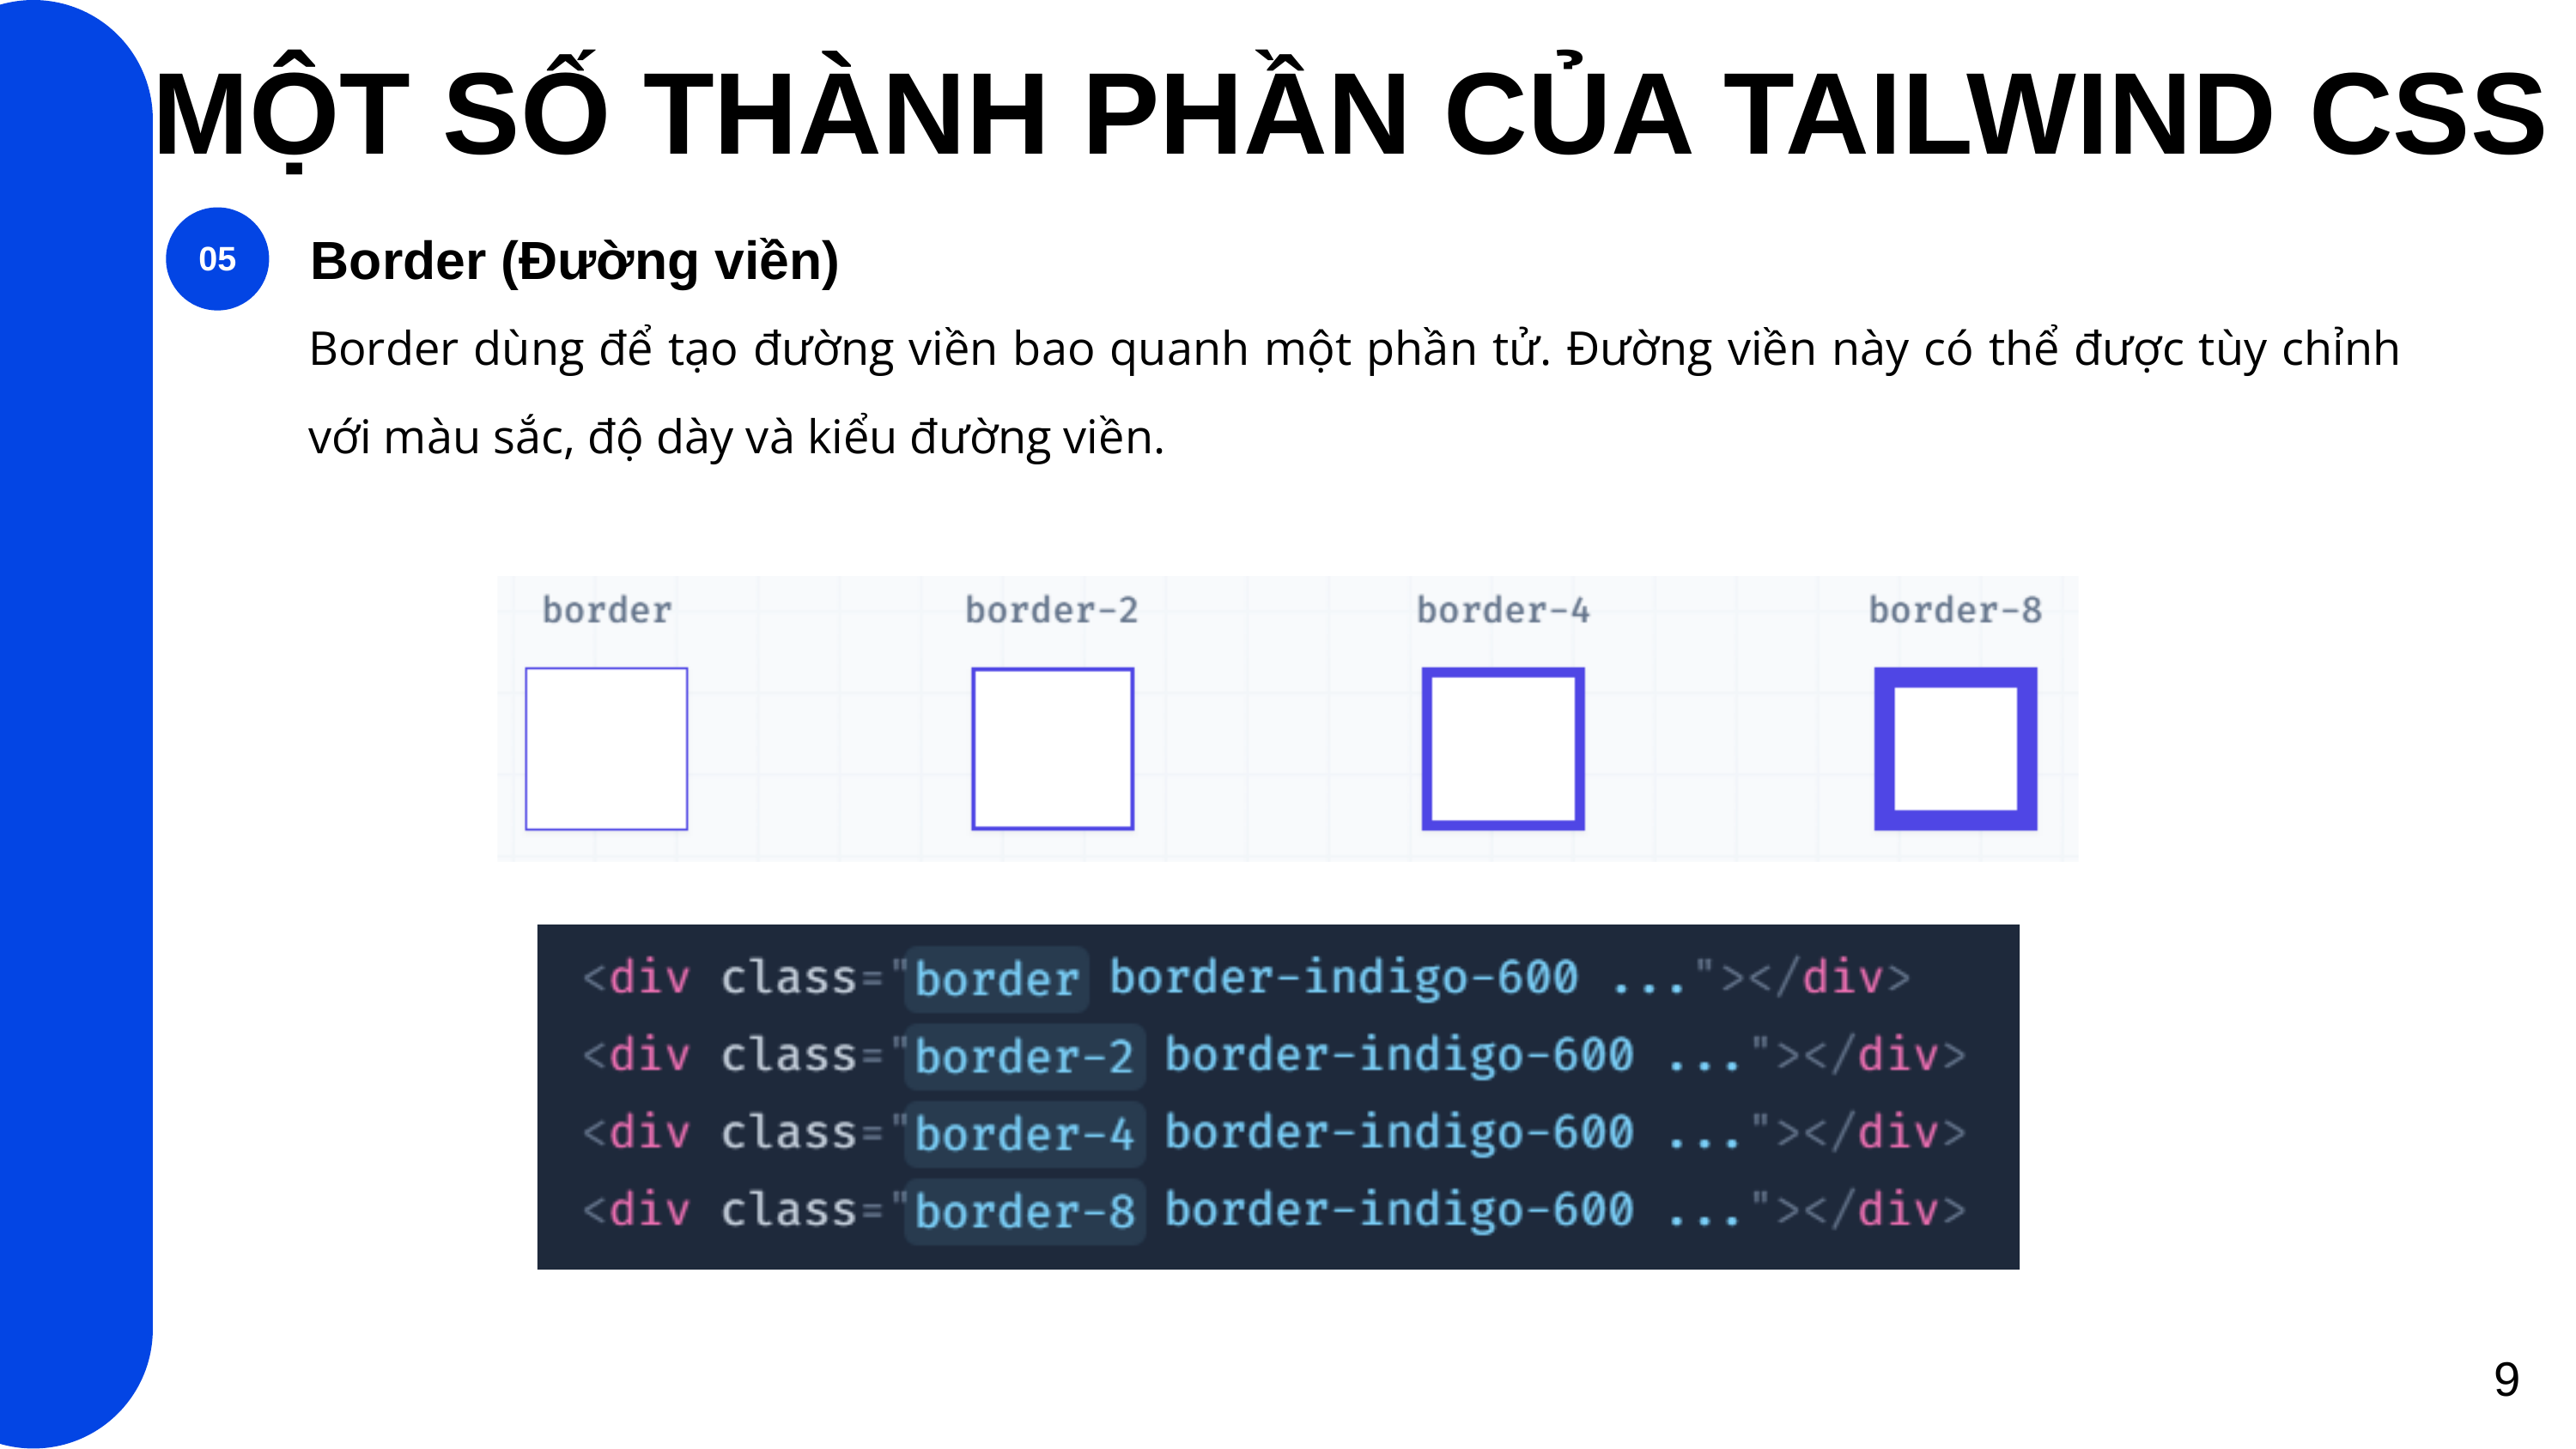

MỘT SỐ THÀNH PHẦN CỦA TAILWIND CSS
OVERVIEW

05
 Border (Đường viền)

Border dùng để tạo đường viền bao quanh một phần tử. Đường viền này có thể được tùy chỉnh với màu sắc, độ dày và kiểu đường viền.

9